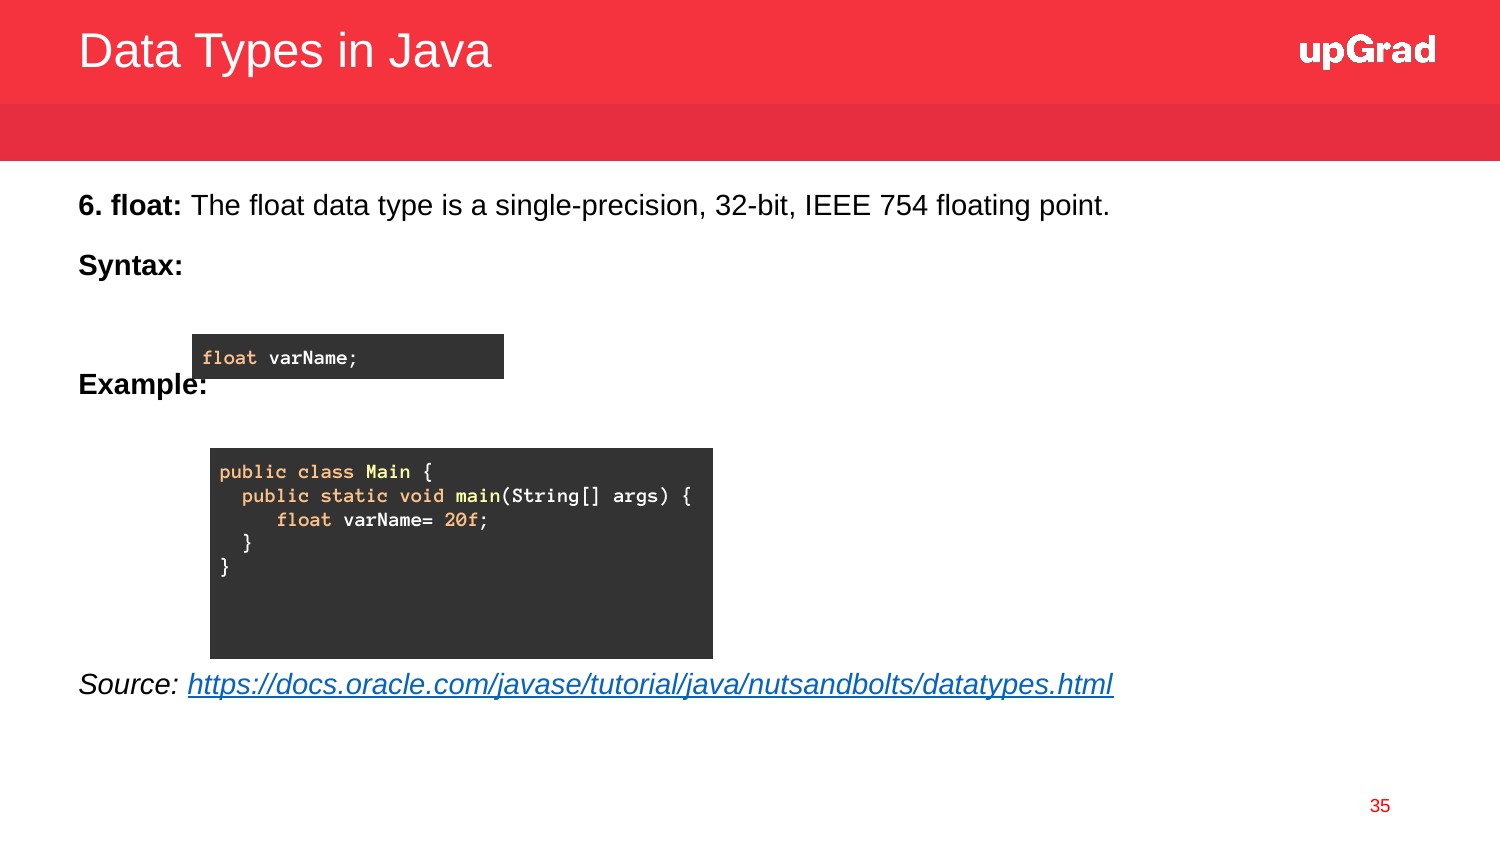

Data Types in Java

6. float: The float data type is a single-precision, 32-bit, IEEE 754 floating point.
Syntax:

Example:

Source: https://docs.oracle.com/javase/tutorial/java/nutsandbolts/datatypes.html

| float varName; |
| --- |
| public class Main { public static void main(String[] args) { float varName= 20f; } } |
| --- |
35